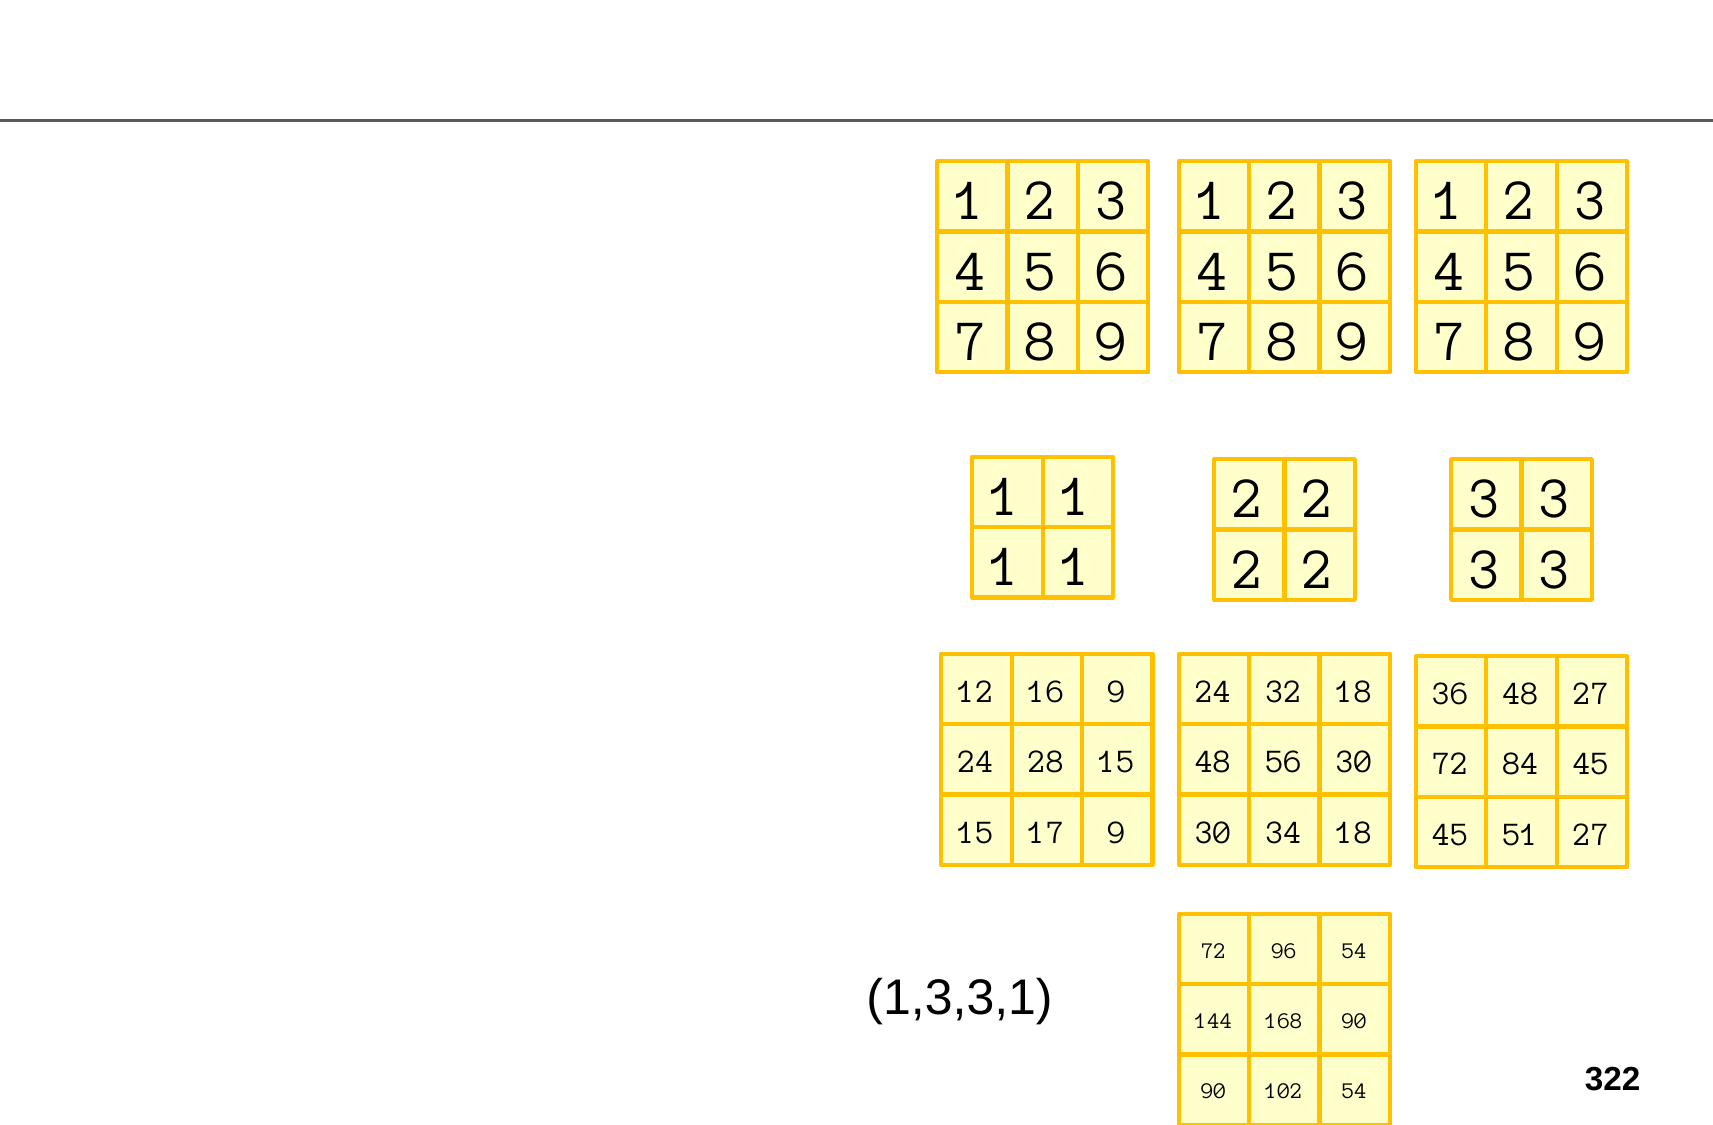

1
2
3
4
5
6
7
8
9
1
2
3
1
2
3
4
5
6
7
8
9
4
5
6
7
8
9
1
1
2
2
3
3
1
1
2
2
3
3
12
16
9
24
32
18
36
48
27
24
28
15
48
56
30
72
84
45
15
17
9
30
34
18
45
51
27
72
96
54
(1,3,3,1)
144
168
90
90
102
54